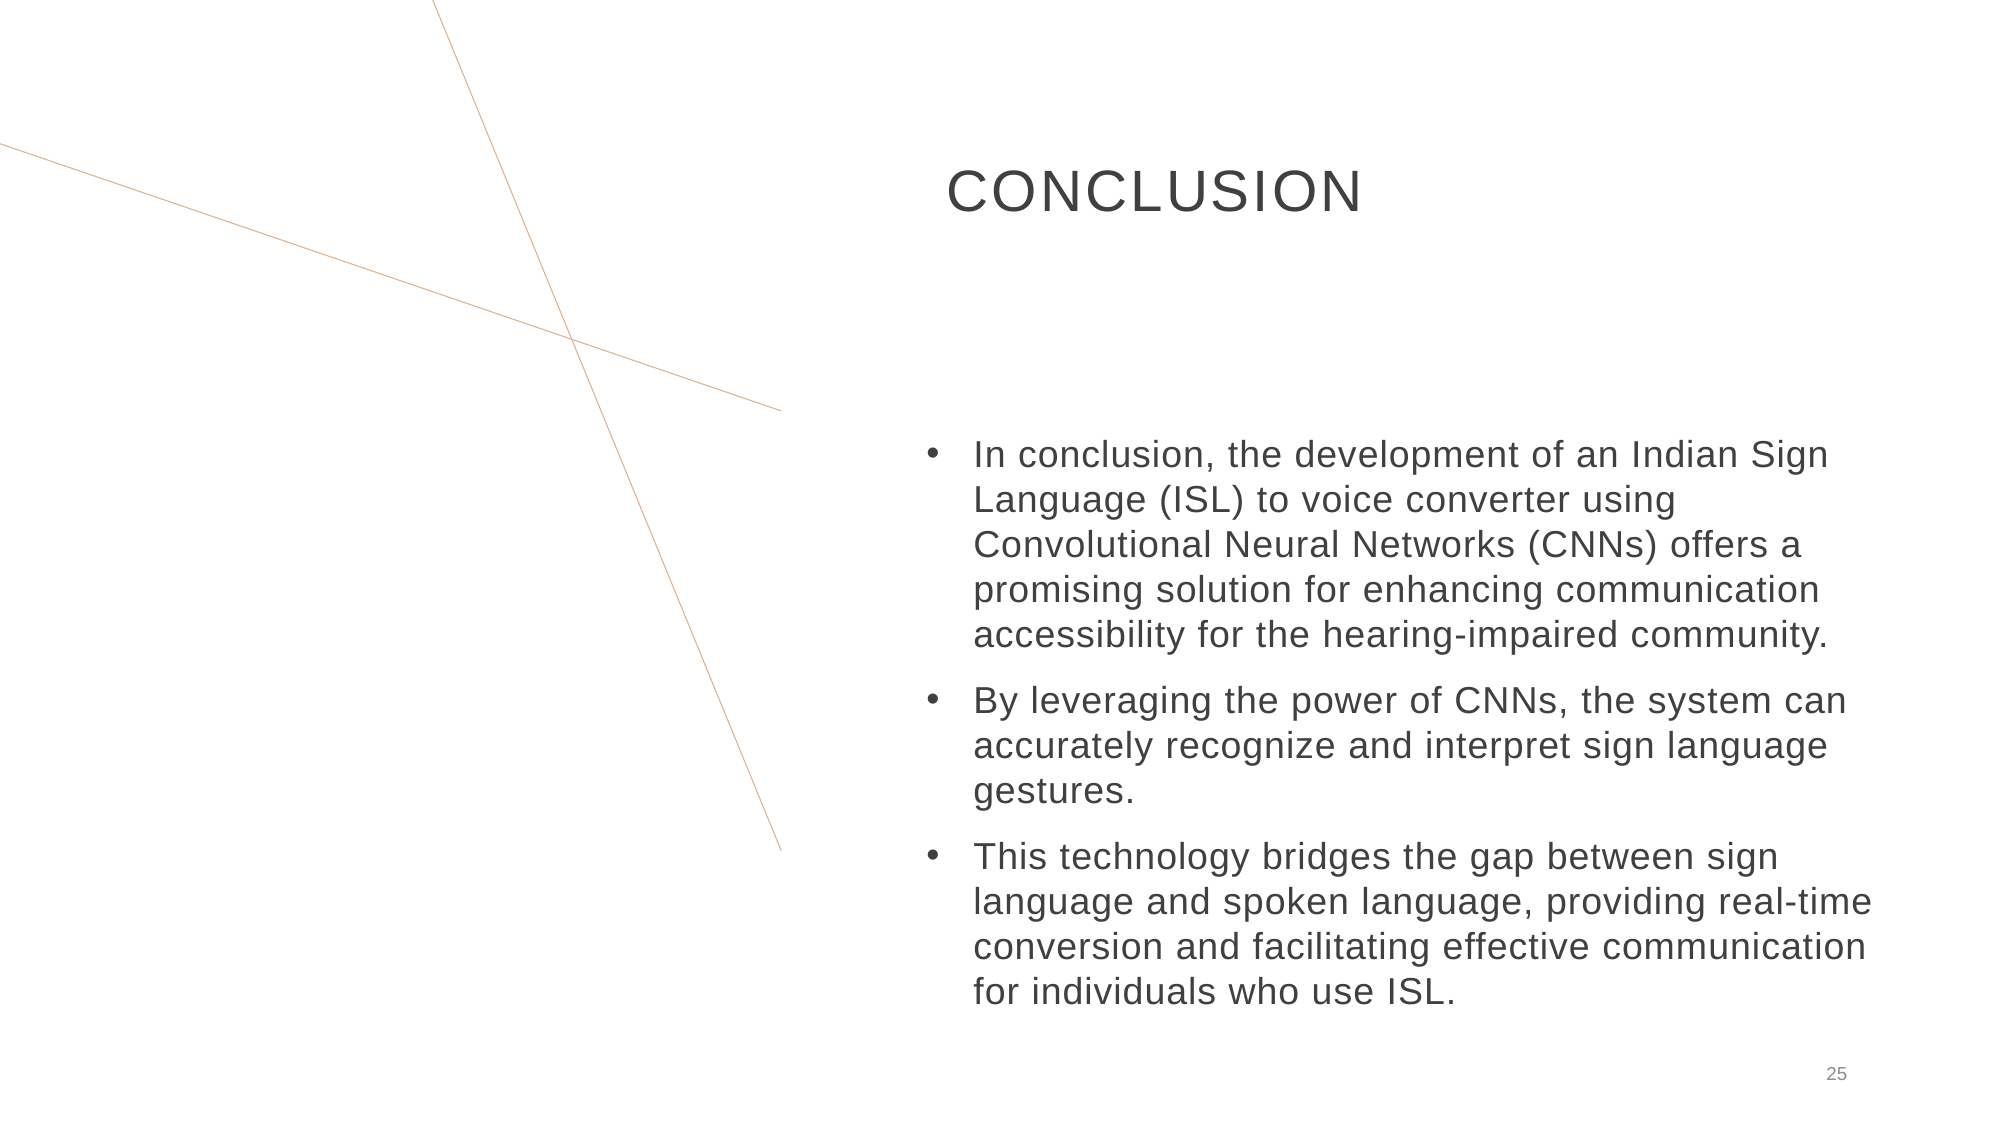

# conclusion
In conclusion, the development of an Indian Sign Language (ISL) to voice converter using Convolutional Neural Networks (CNNs) offers a promising solution for enhancing communication accessibility for the hearing-impaired community.
By leveraging the power of CNNs, the system can accurately recognize and interpret sign language gestures.
This technology bridges the gap between sign language and spoken language, providing real-time conversion and facilitating effective communication for individuals who use ISL.
25